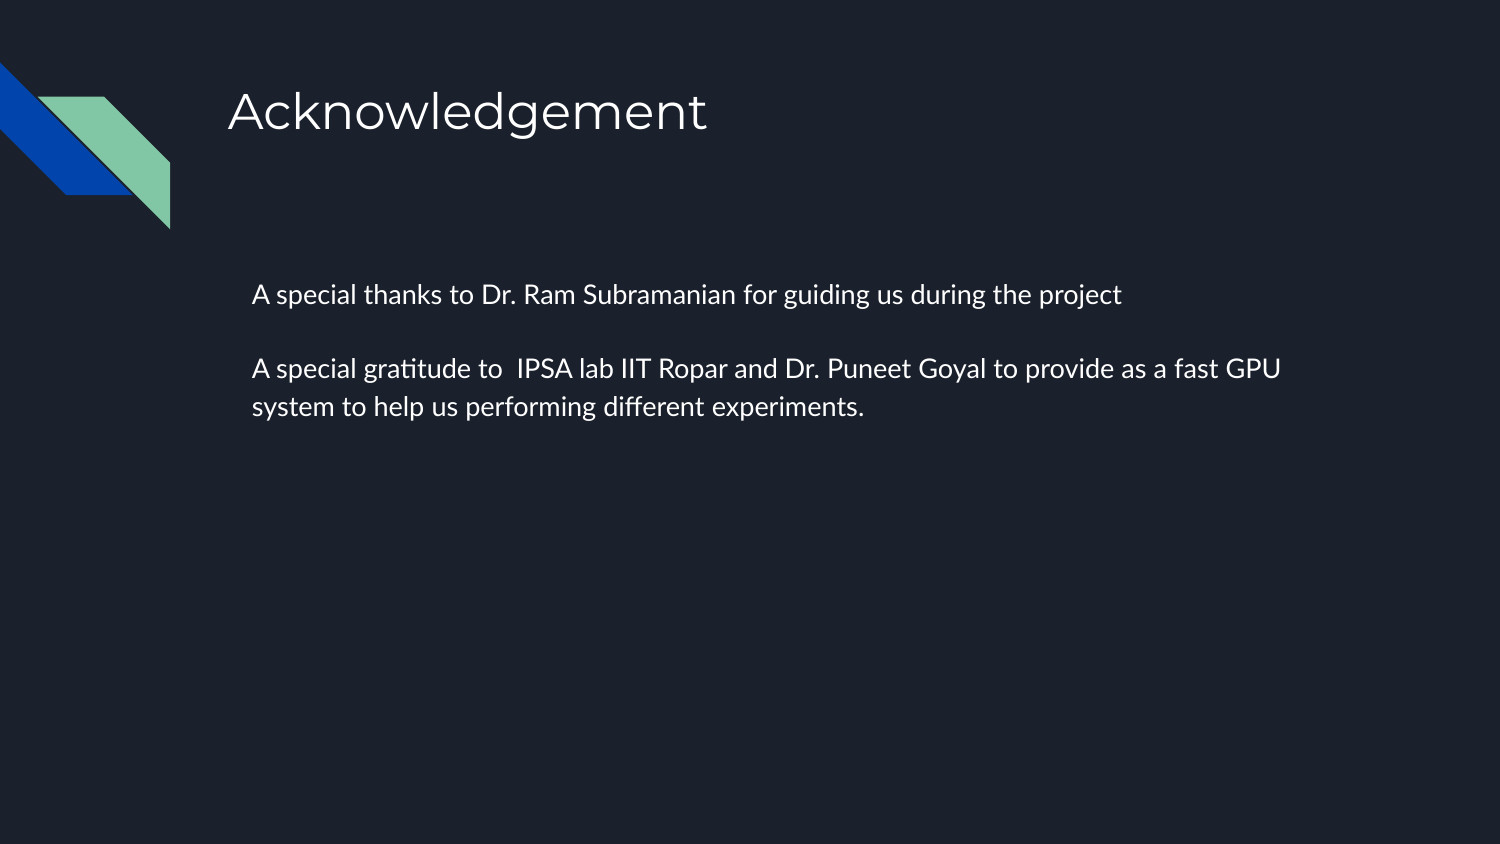

# Acknowledgement
A special thanks to Dr. Ram Subramanian for guiding us during the project

A special gratitude to  IPSA lab IIT Ropar and Dr. Puneet Goyal to provide as a fast GPU
system to help us performing different experiments.